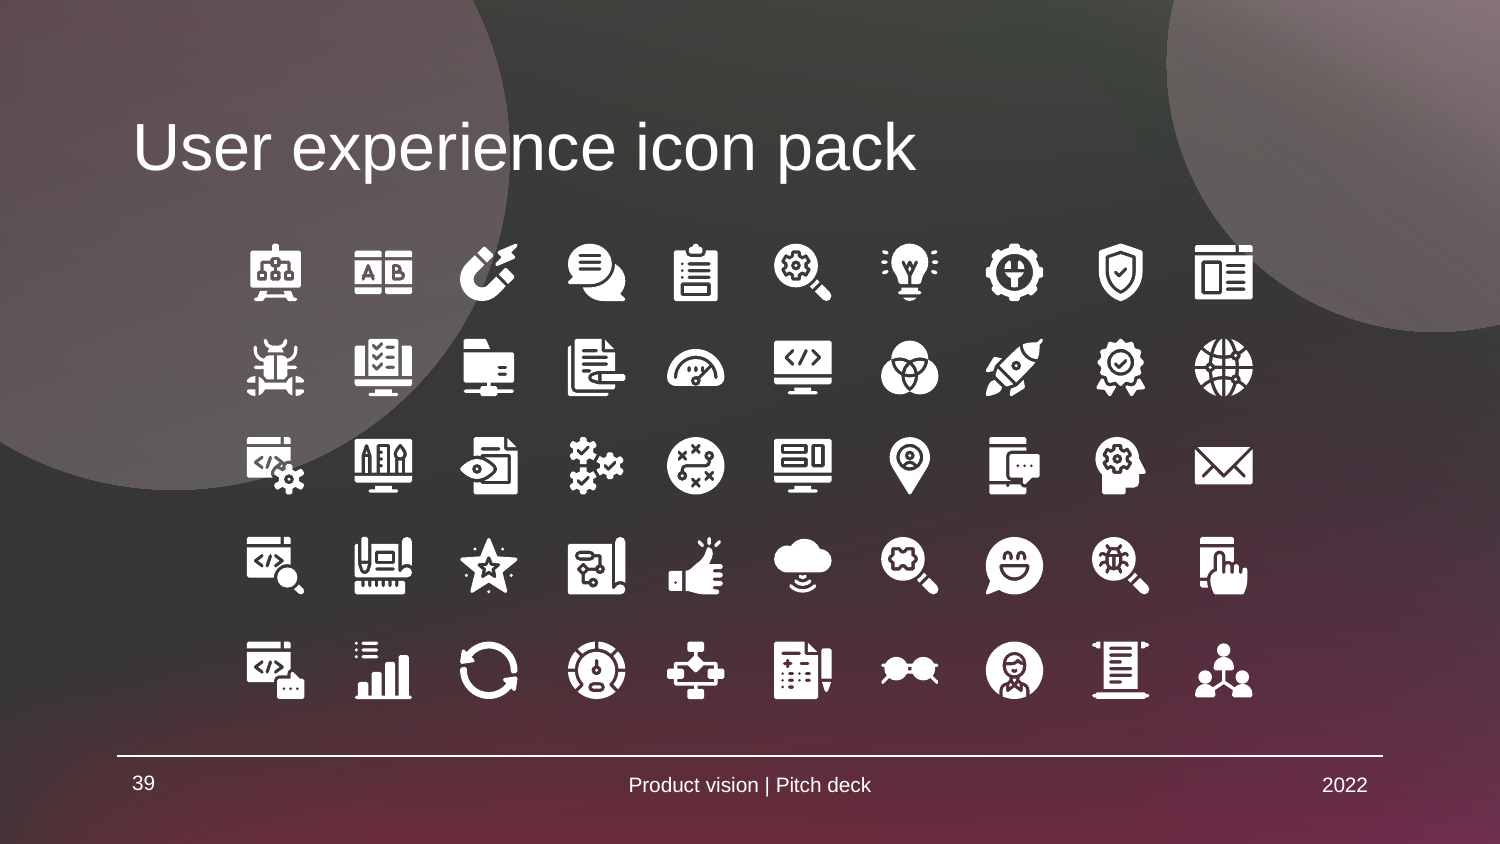

# User experience icon pack

39
Product vision | Pitch deck
2022